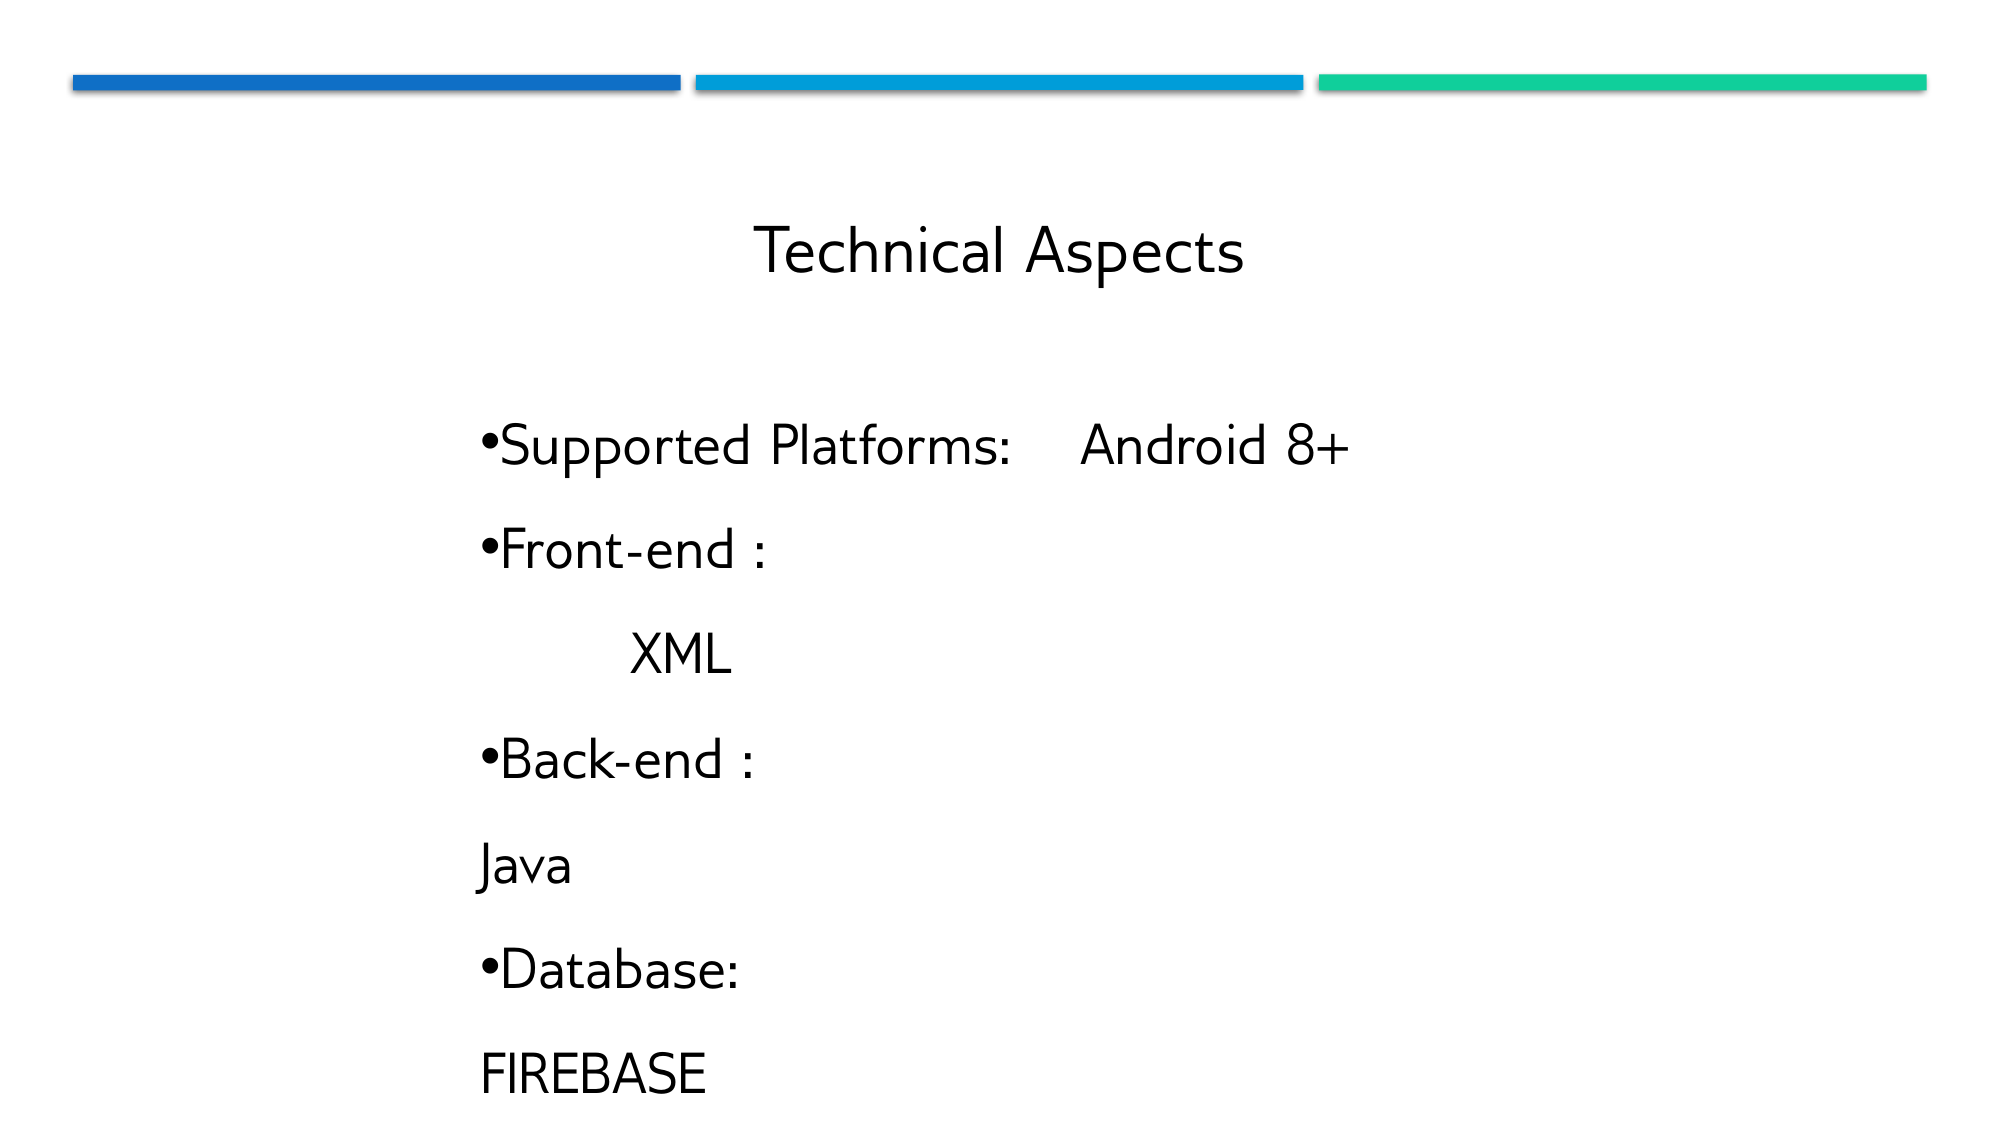

Technical Aspects
Supported Platforms: 	Android 8+​
Front-end : 					XML​
Back-end : 					Java​
Database: 					FIREBASE​
Development Tools: 		Android Studio​